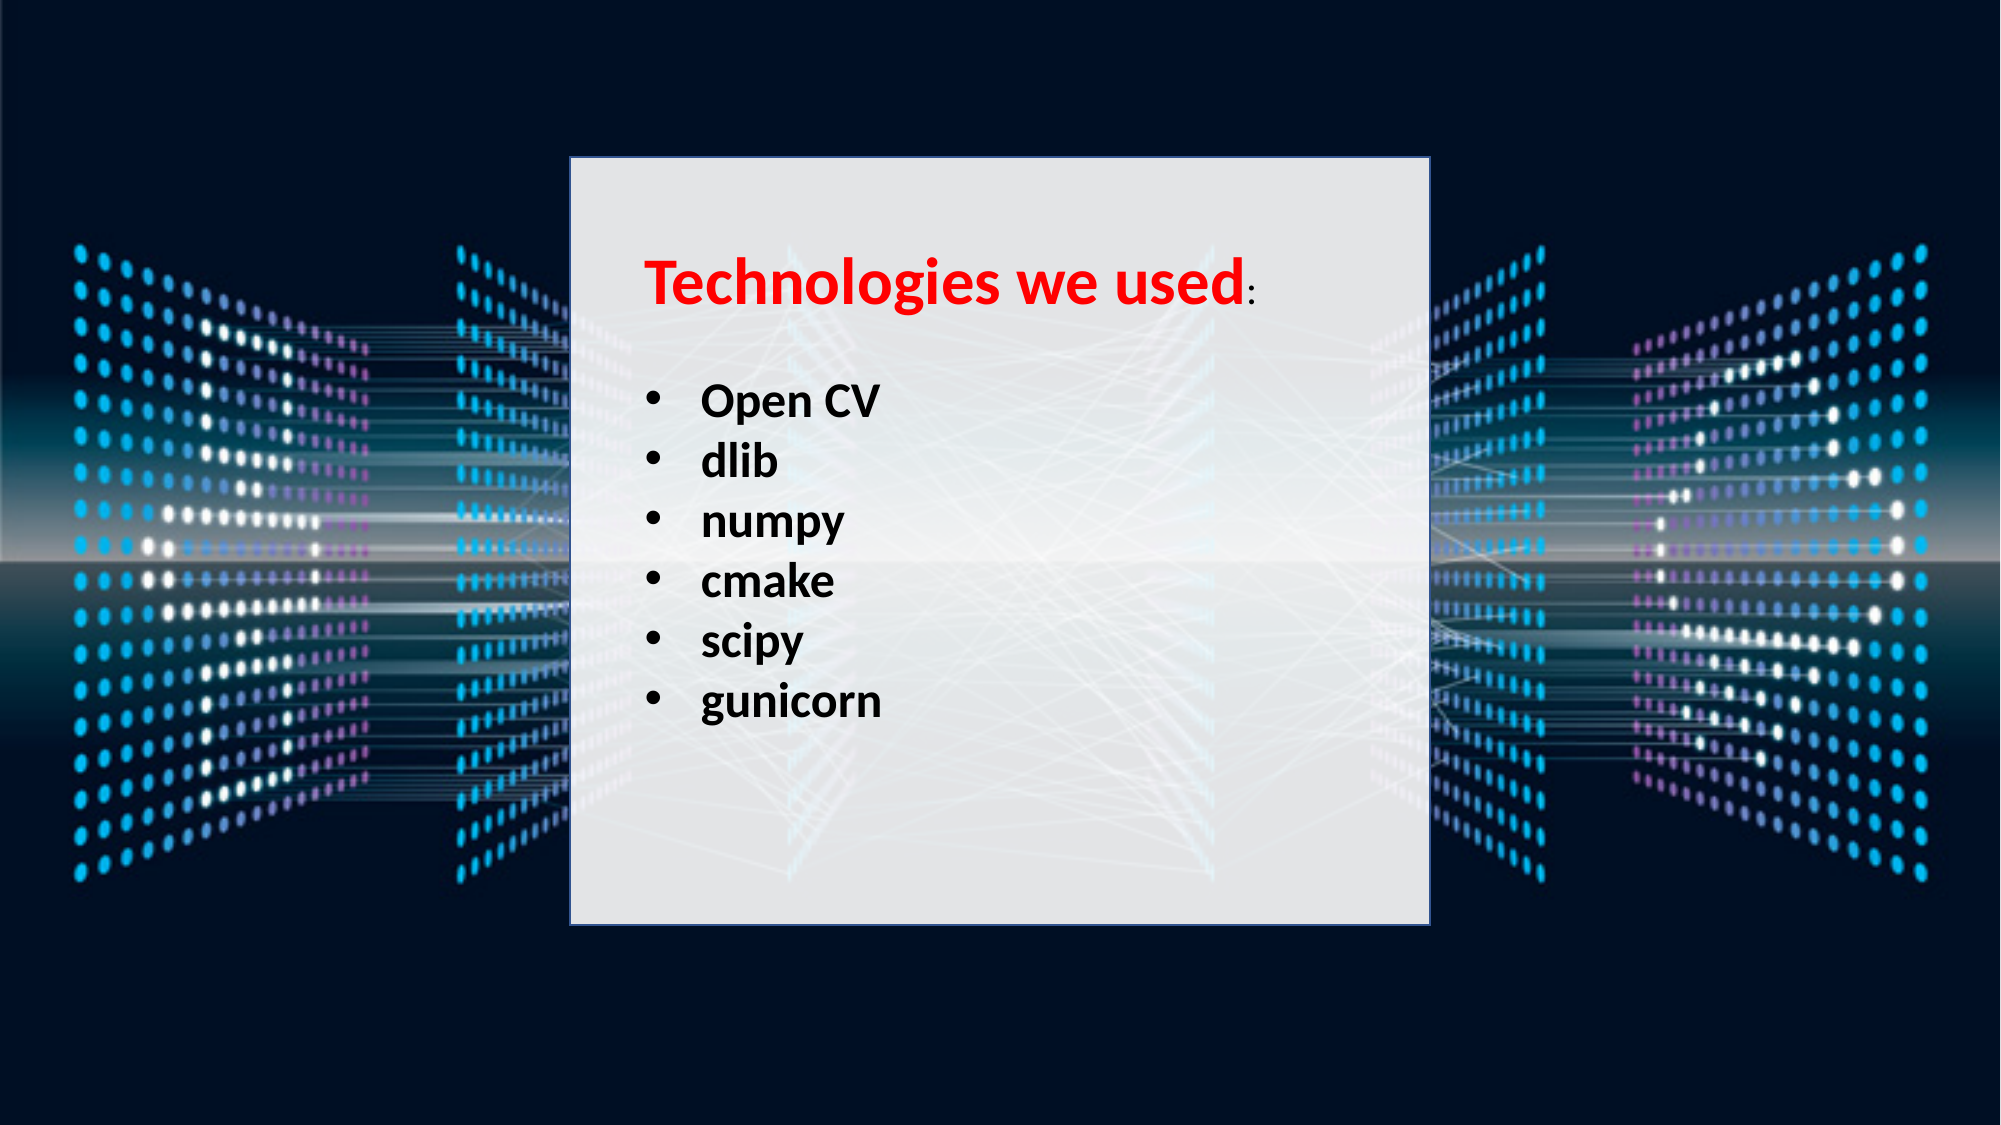

Technologies we used:

Open CV
dlib
numpy
cmake
scipy
gunicorn